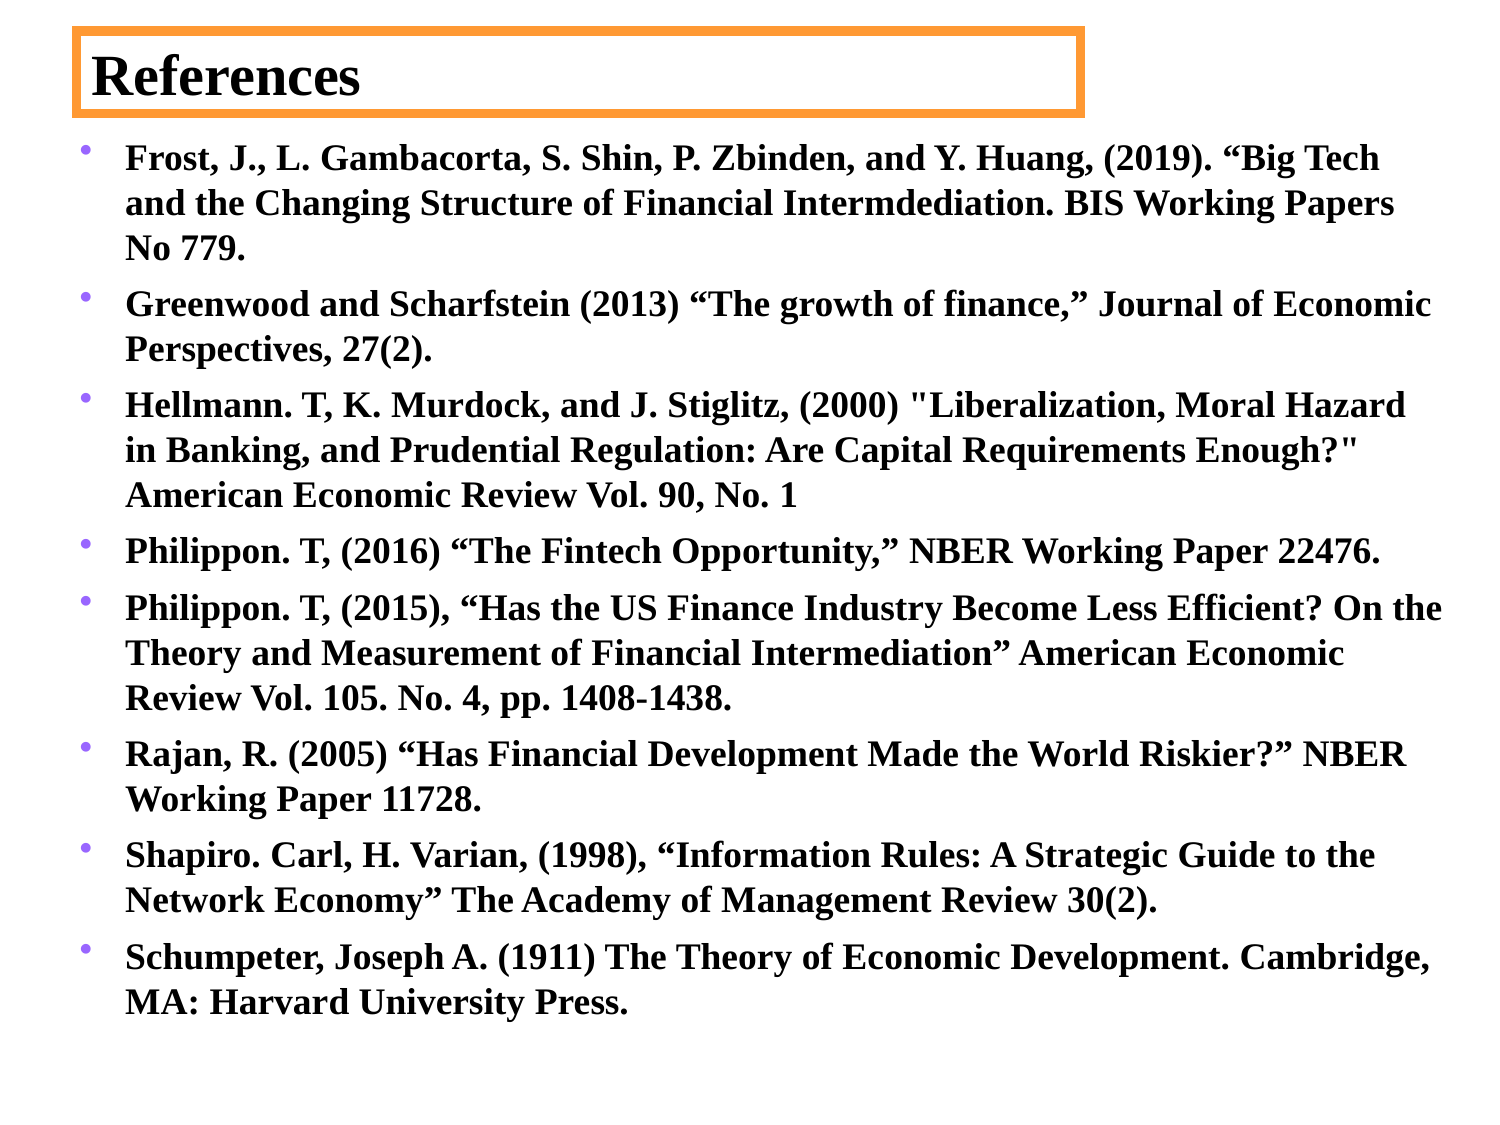

References
Frost, J., L. Gambacorta, S. Shin, P. Zbinden, and Y. Huang, (2019). “Big Tech and the Changing Structure of Financial Intermdediation. BIS Working Papers No 779.
Greenwood and Scharfstein (2013) “The growth of finance,” Journal of Economic Perspectives, 27(2).
Hellmann. T, K. Murdock, and J. Stiglitz, (2000) "Liberalization, Moral Hazard in Banking, and Prudential Regulation: Are Capital Requirements Enough?" American Economic Review Vol. 90, No. 1
Philippon. T, (2016) “The Fintech Opportunity,” NBER Working Paper 22476.
Philippon. T, (2015), “Has the US Finance Industry Become Less Efficient? On the Theory and Measurement of Financial Intermediation” American Economic Review Vol. 105. No. 4, pp. 1408-1438.
Rajan, R. (2005) “Has Financial Development Made the World Riskier?” NBER Working Paper 11728.
Shapiro. Carl, H. Varian, (1998), “Information Rules: A Strategic Guide to the Network Economy” The Academy of Management Review 30(2).
Schumpeter, Joseph A. (1911) The Theory of Economic Development. Cambridge, MA: Harvard University Press.